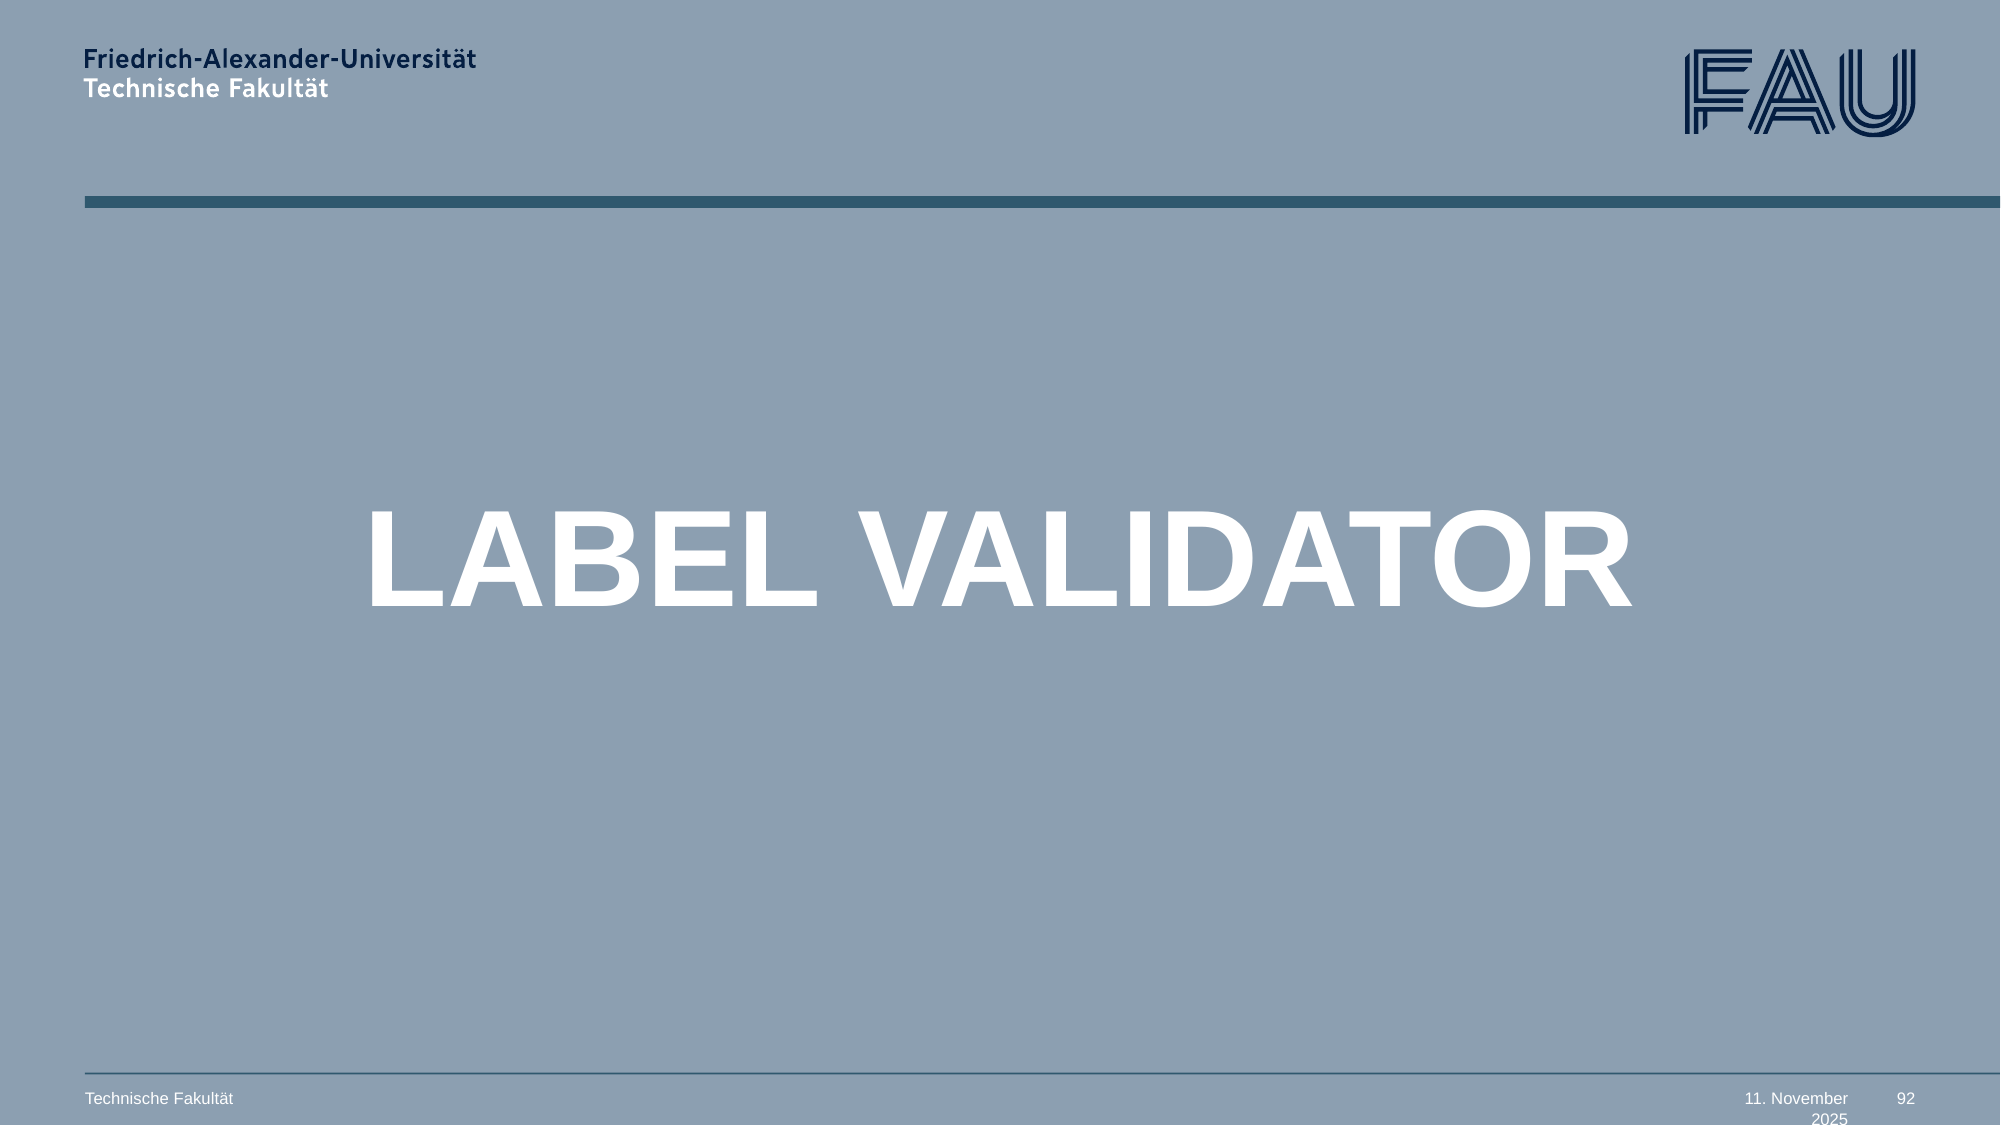

# LABEL VALIDATOR
Technische Fakultät
11. November 2025
92